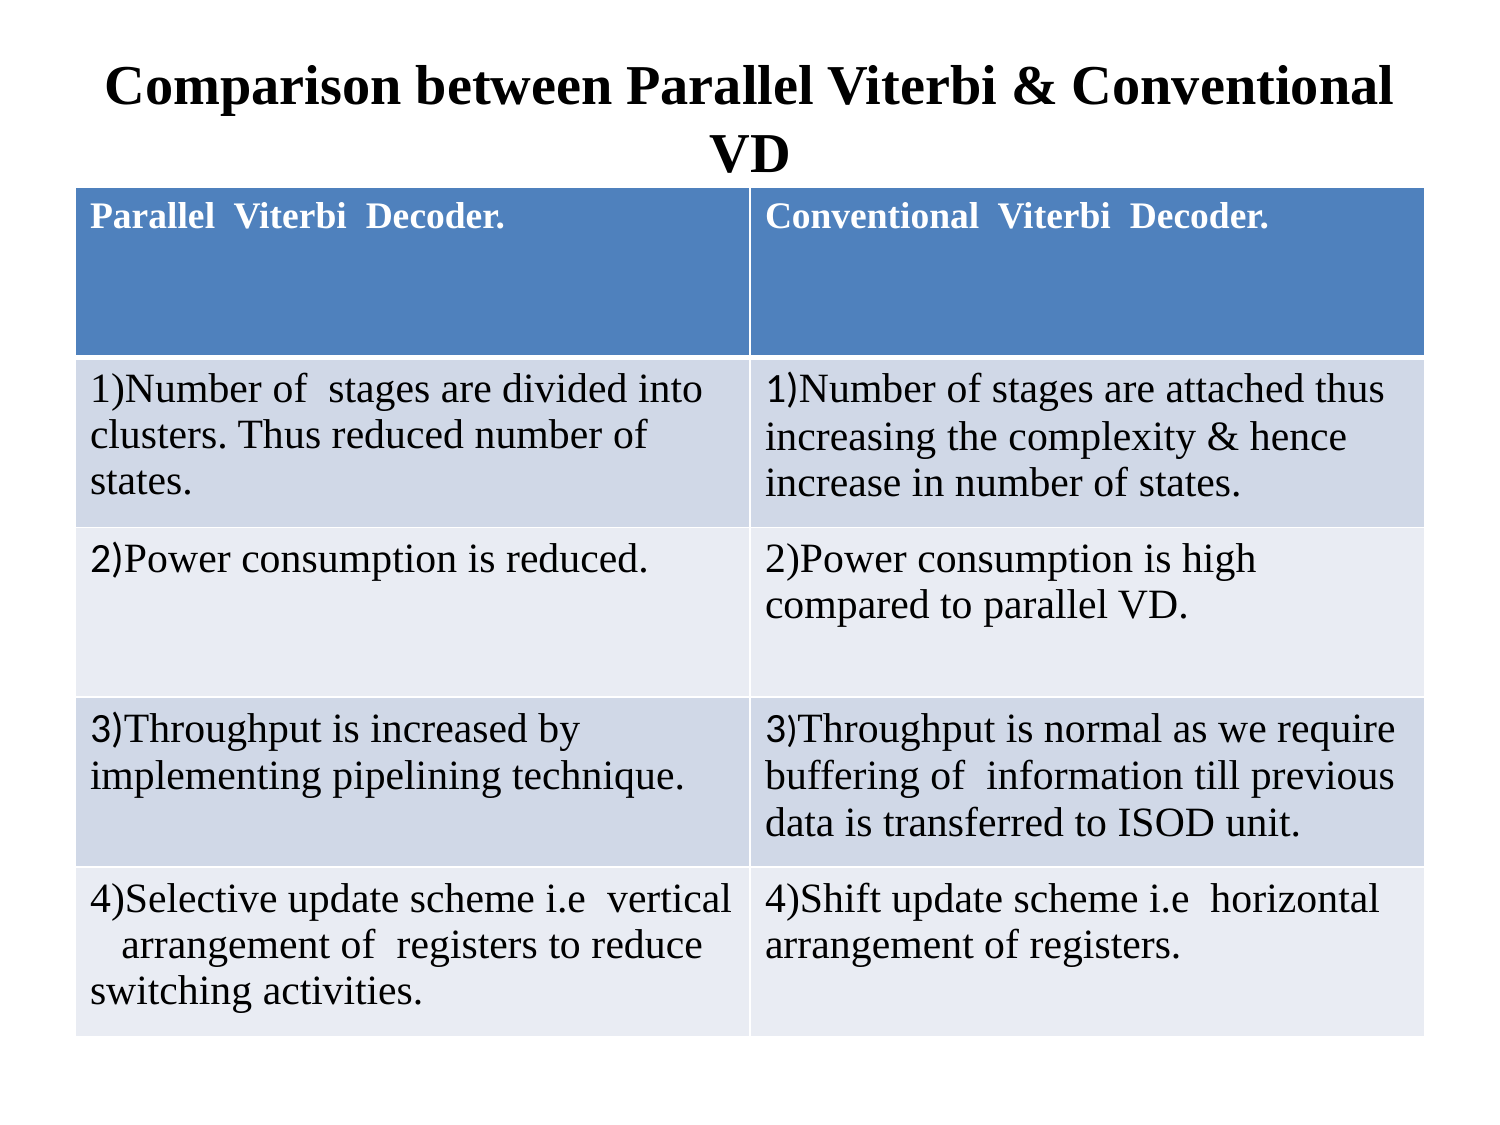

# Comparison between Parallel Viterbi & Conventional VD
| Parallel Viterbi Decoder. | Conventional Viterbi Decoder. |
| --- | --- |
| 1)Number of stages are divided into clusters. Thus reduced number of states. | 1)Number of stages are attached thus increasing the complexity & hence increase in number of states. |
| 2)Power consumption is reduced. | 2)Power consumption is high compared to parallel VD. |
| 3)Throughput is increased by implementing pipelining technique. | 3)Throughput is normal as we require buffering of information till previous data is transferred to ISOD unit. |
| 4)Selective update scheme i.e vertical arrangement of registers to reduce switching activities. | 4)Shift update scheme i.e horizontal arrangement of registers. |